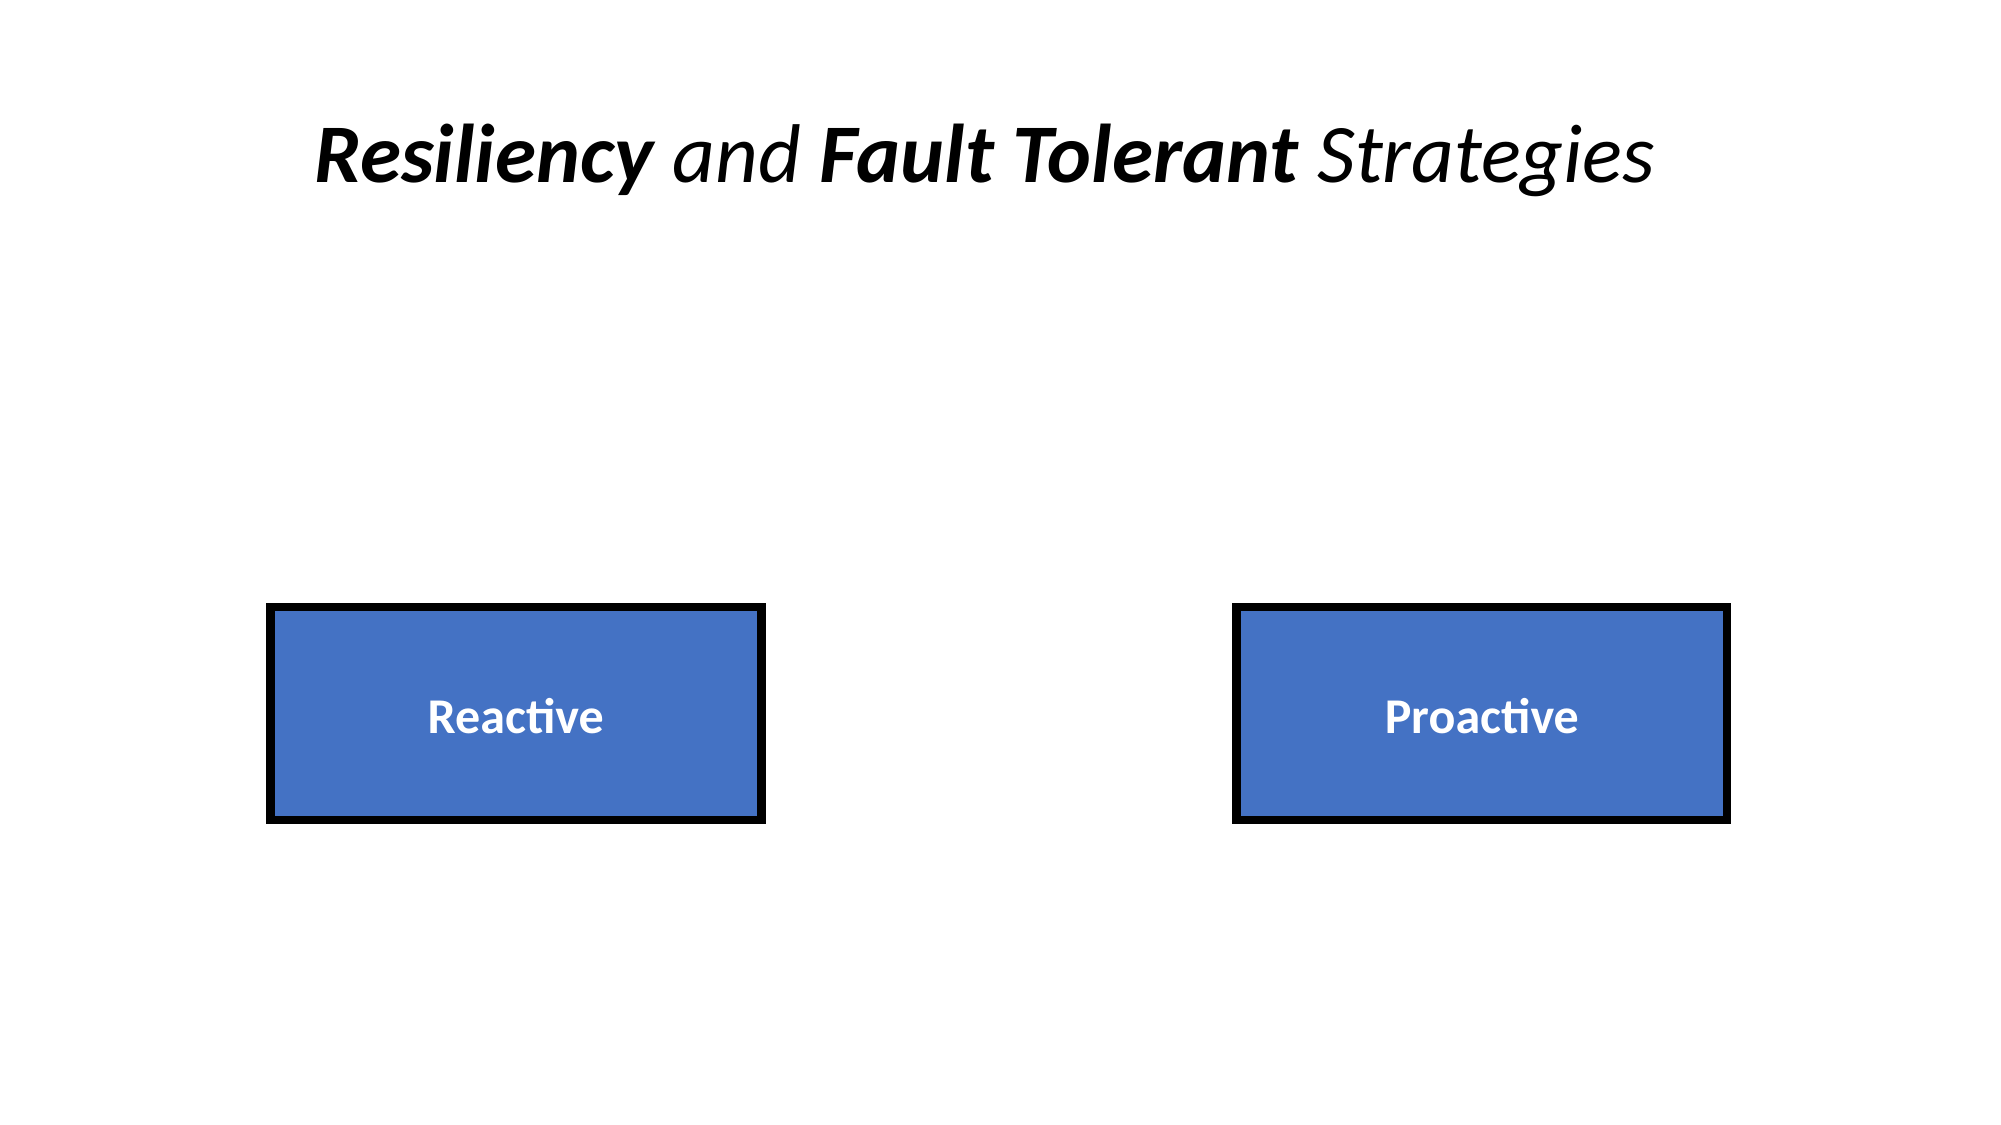

Resiliency and Fault Tolerant Strategies
Reactive
Proactive